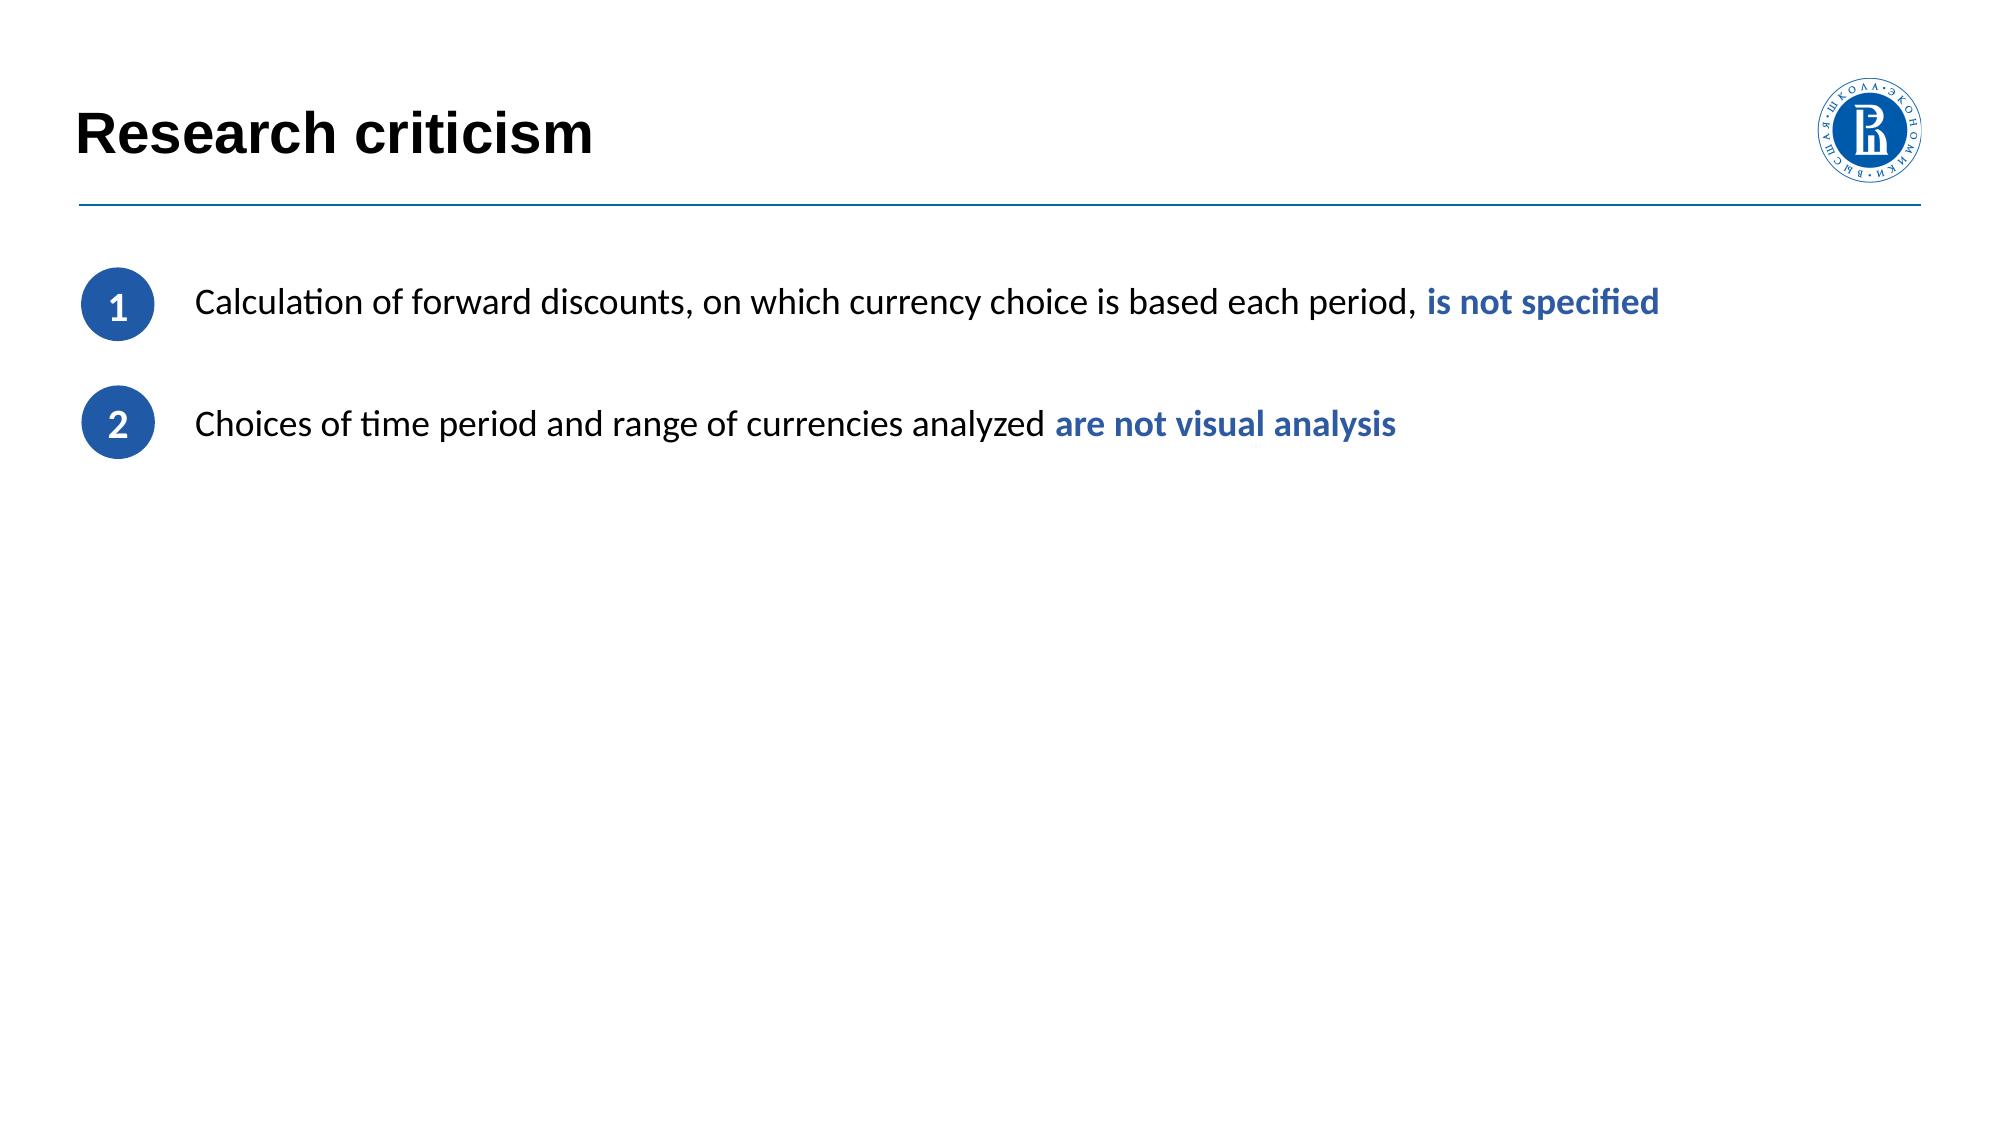

Research criticism
1
Calculation of forward discounts, on which currency choice is based each period, is not specified
2
Choices of time period and range of currencies analyzed are not visual analysis